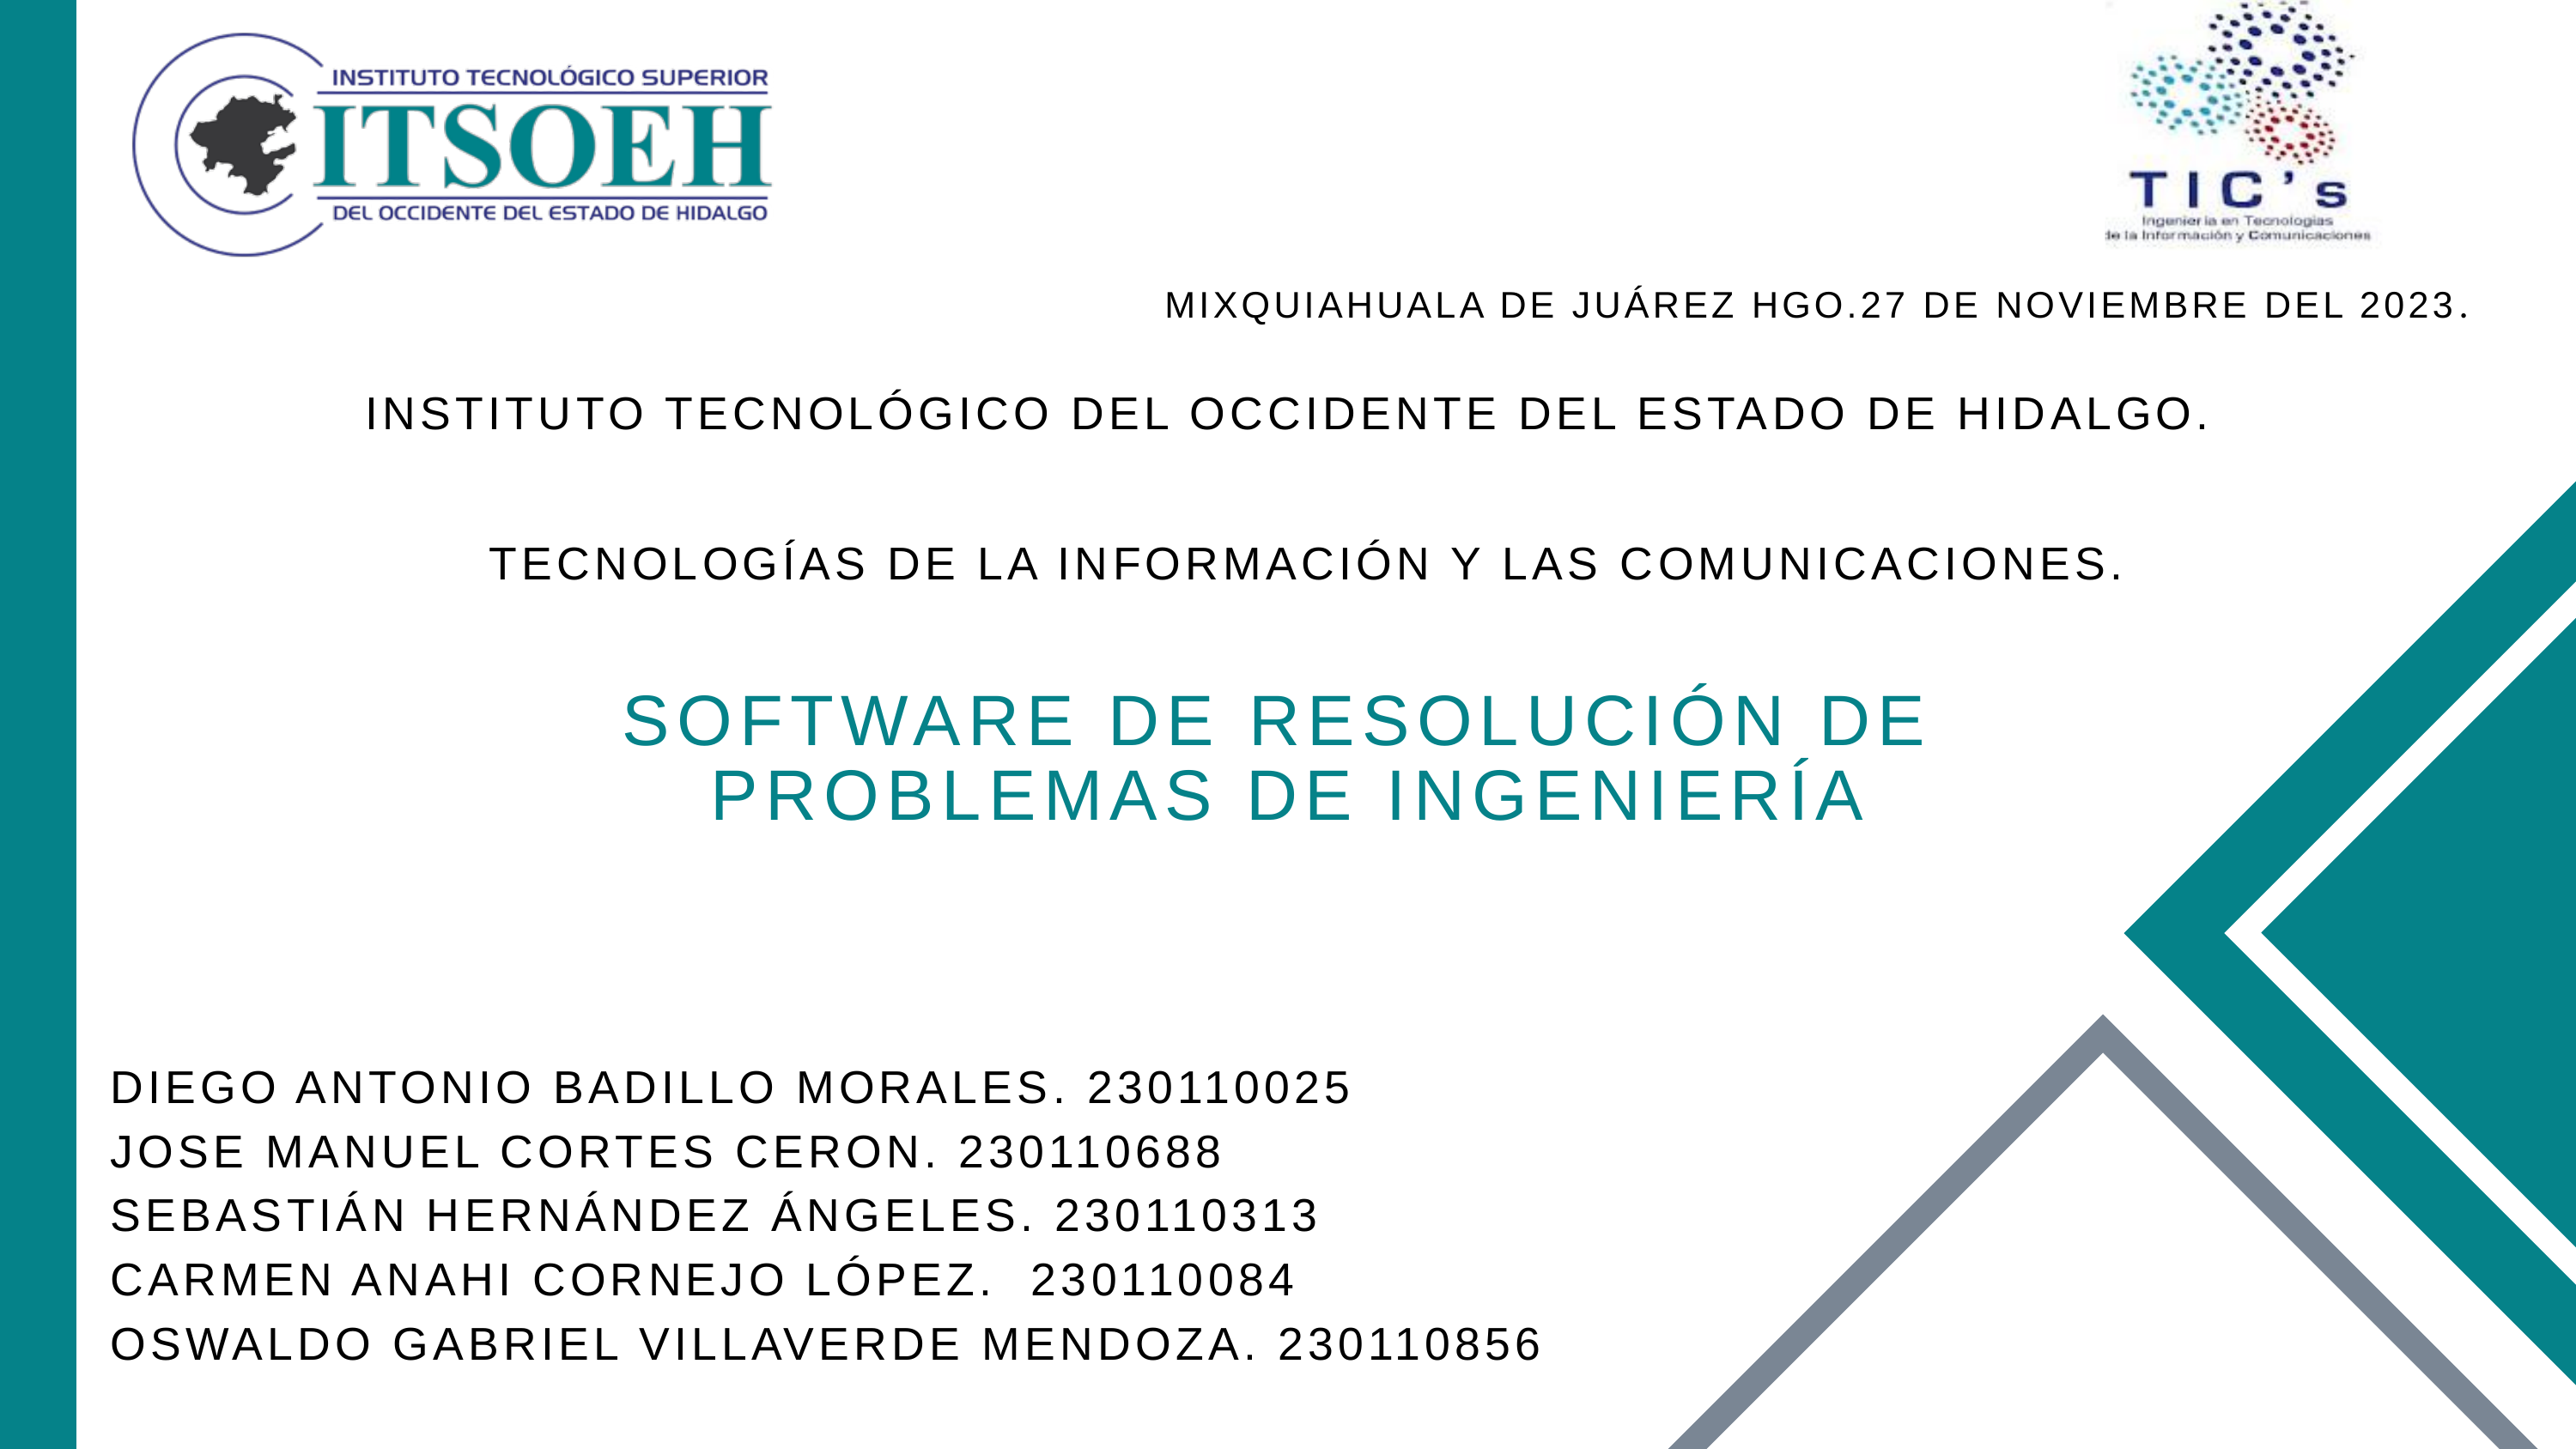

MIXQUIAHUALA DE JUÁREZ HGO.27 DE NOVIEMBRE DEL 2023.

INSTITUTO TECNOLÓGICO DEL OCCIDENTE DEL ESTADO DE HIDALGO.

TECNOLOGÍAS DE LA INFORMACIÓN Y LAS COMUNICACIONES.
SOFTWARE DE RESOLUCIÓN DE
PROBLEMAS DE INGENIERÍA
DIEGO ANTONIO BADILLO MORALES. 230110025
JOSE MANUEL CORTES CERON. 230110688
SEBASTIÁN HERNÁNDEZ ÁNGELES. 230110313
CARMEN ANAHI CORNEJO LÓPEZ.  230110084
OSWALDO GABRIEL VILLAVERDE MENDOZA. 230110856